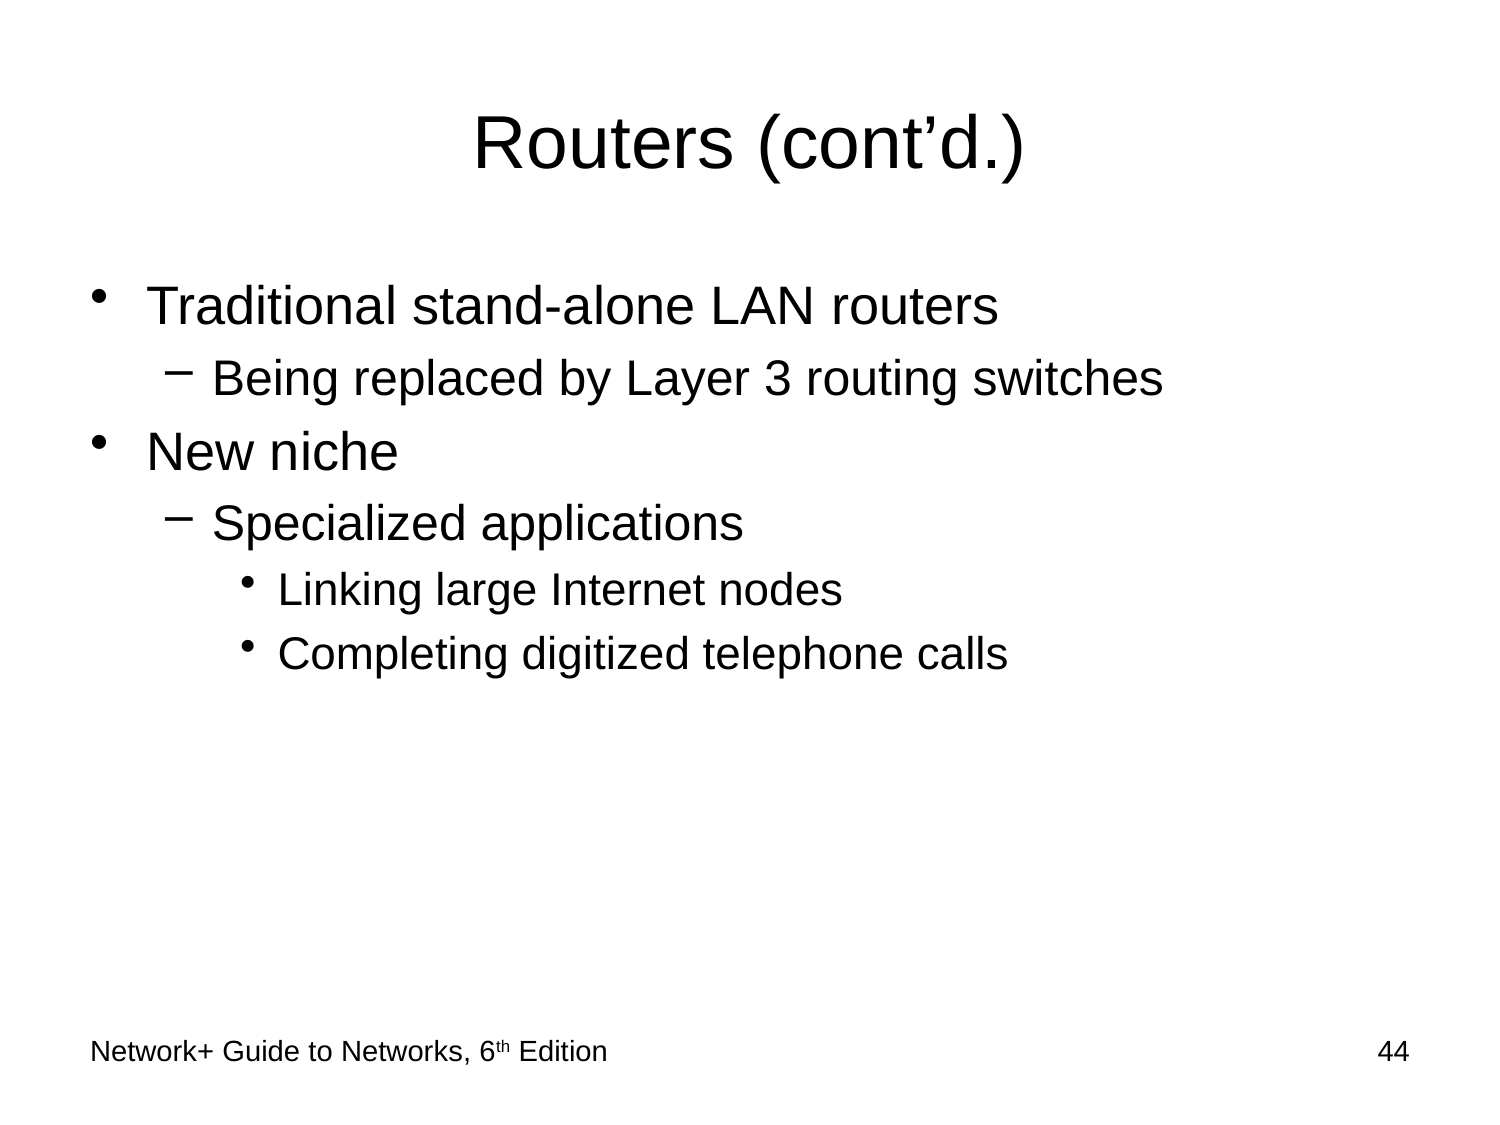

# Routers (cont’d.)
Traditional stand-alone LAN routers
Being replaced by Layer 3 routing switches
New niche
Specialized applications
Linking large Internet nodes
Completing digitized telephone calls

Network+ Guide to Networks, 6th Edition
44